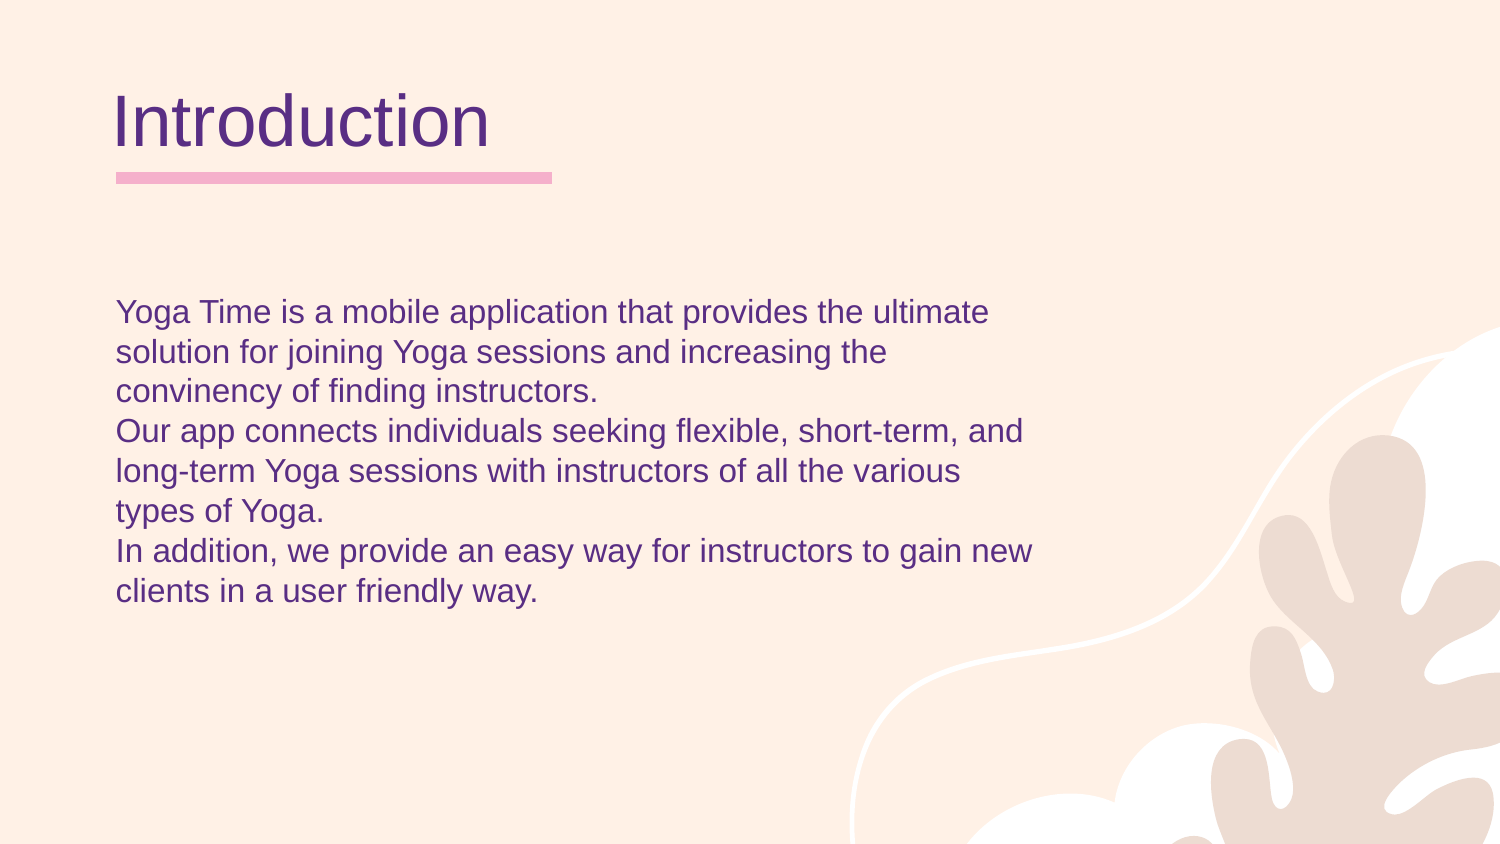

# Introduction
Yoga Time is a mobile application that provides the ultimate solution for joining Yoga sessions and increasing the convinency of finding instructors.
Our app connects individuals seeking flexible, short-term, and long-term Yoga sessions with instructors of all the various types of Yoga.
In addition, we provide an easy way for instructors to gain new clients in a user friendly way.